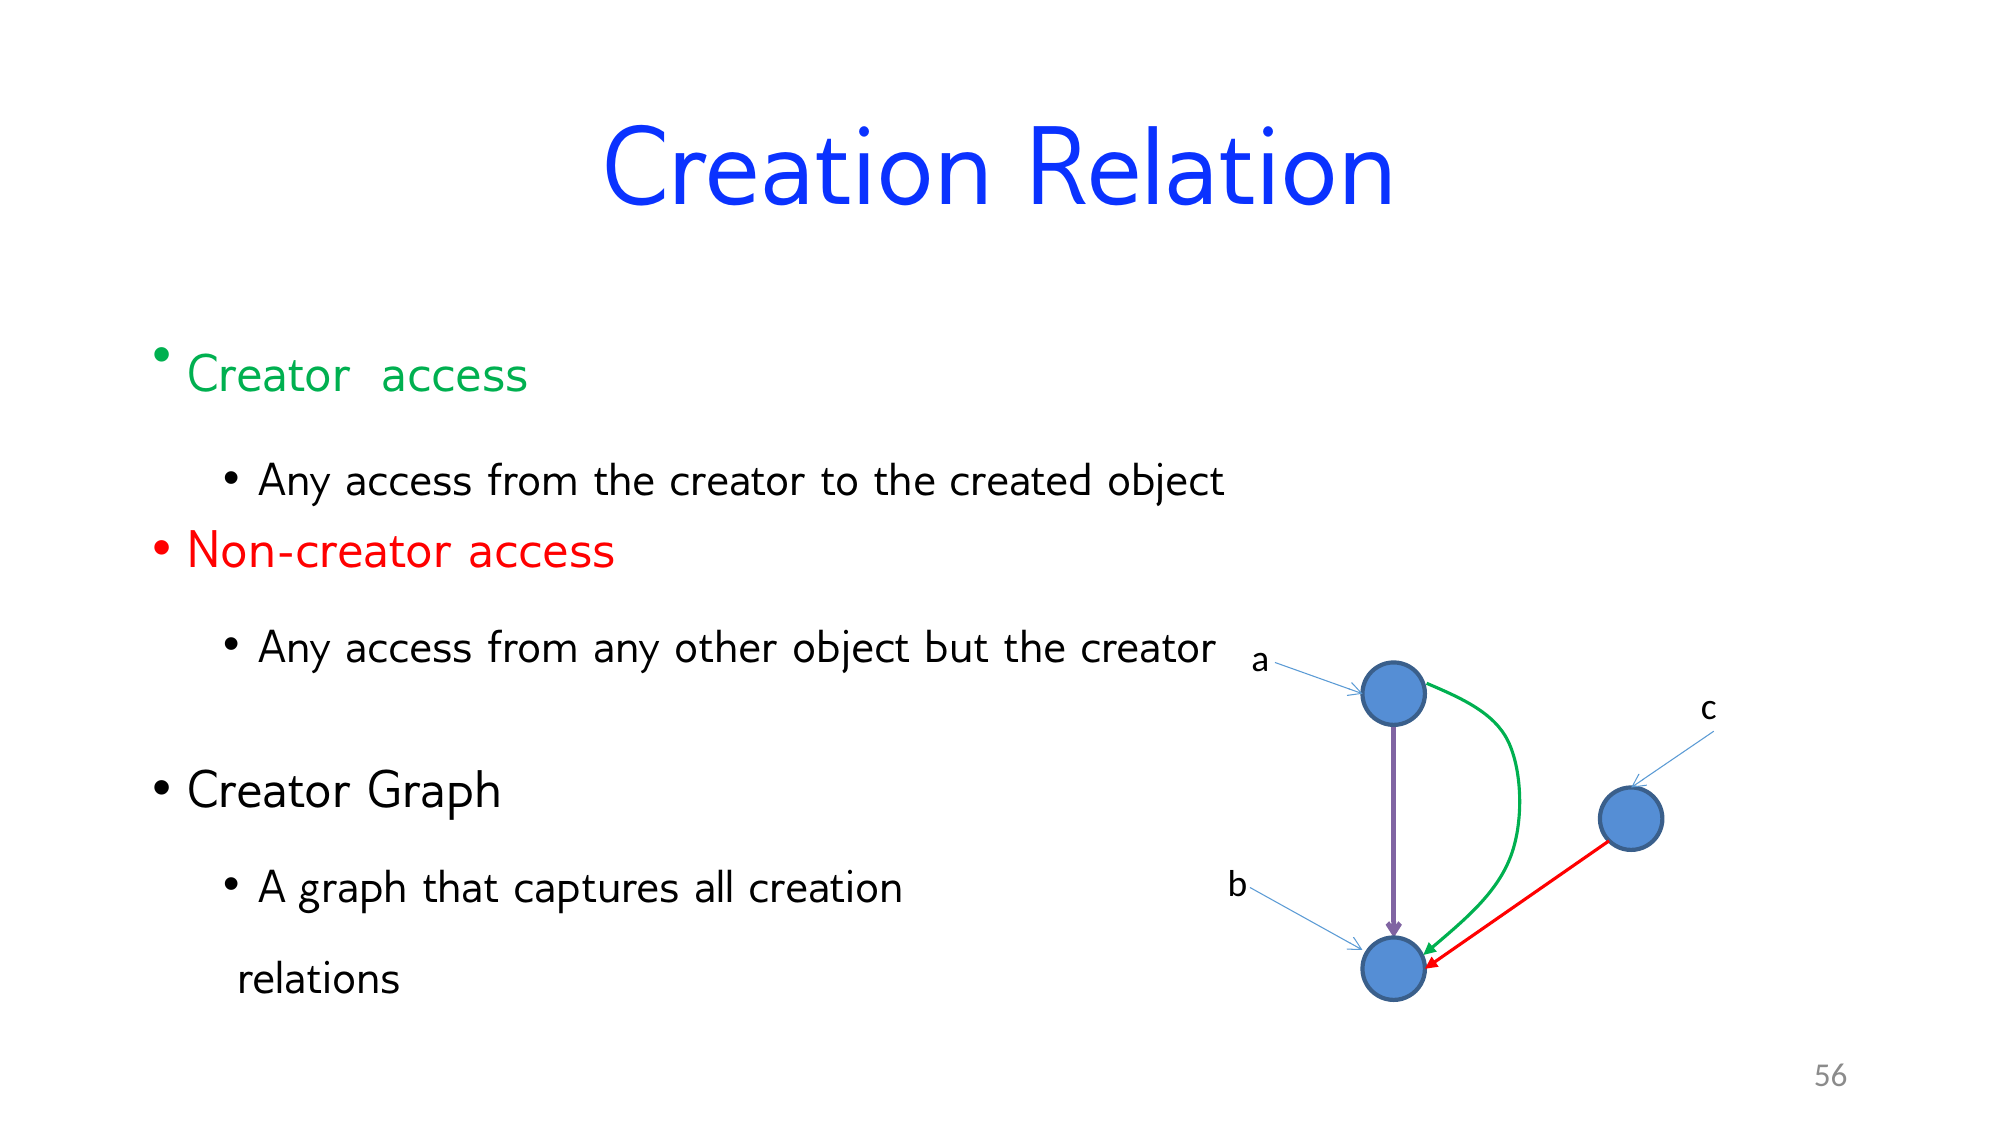

# Creation Relation
Creator access
Any access from the creator to the created object
Non-creator access
Any access from any other object but the creator

Creator Graph
A graph that captures all creation
 relations
a

c

b

56